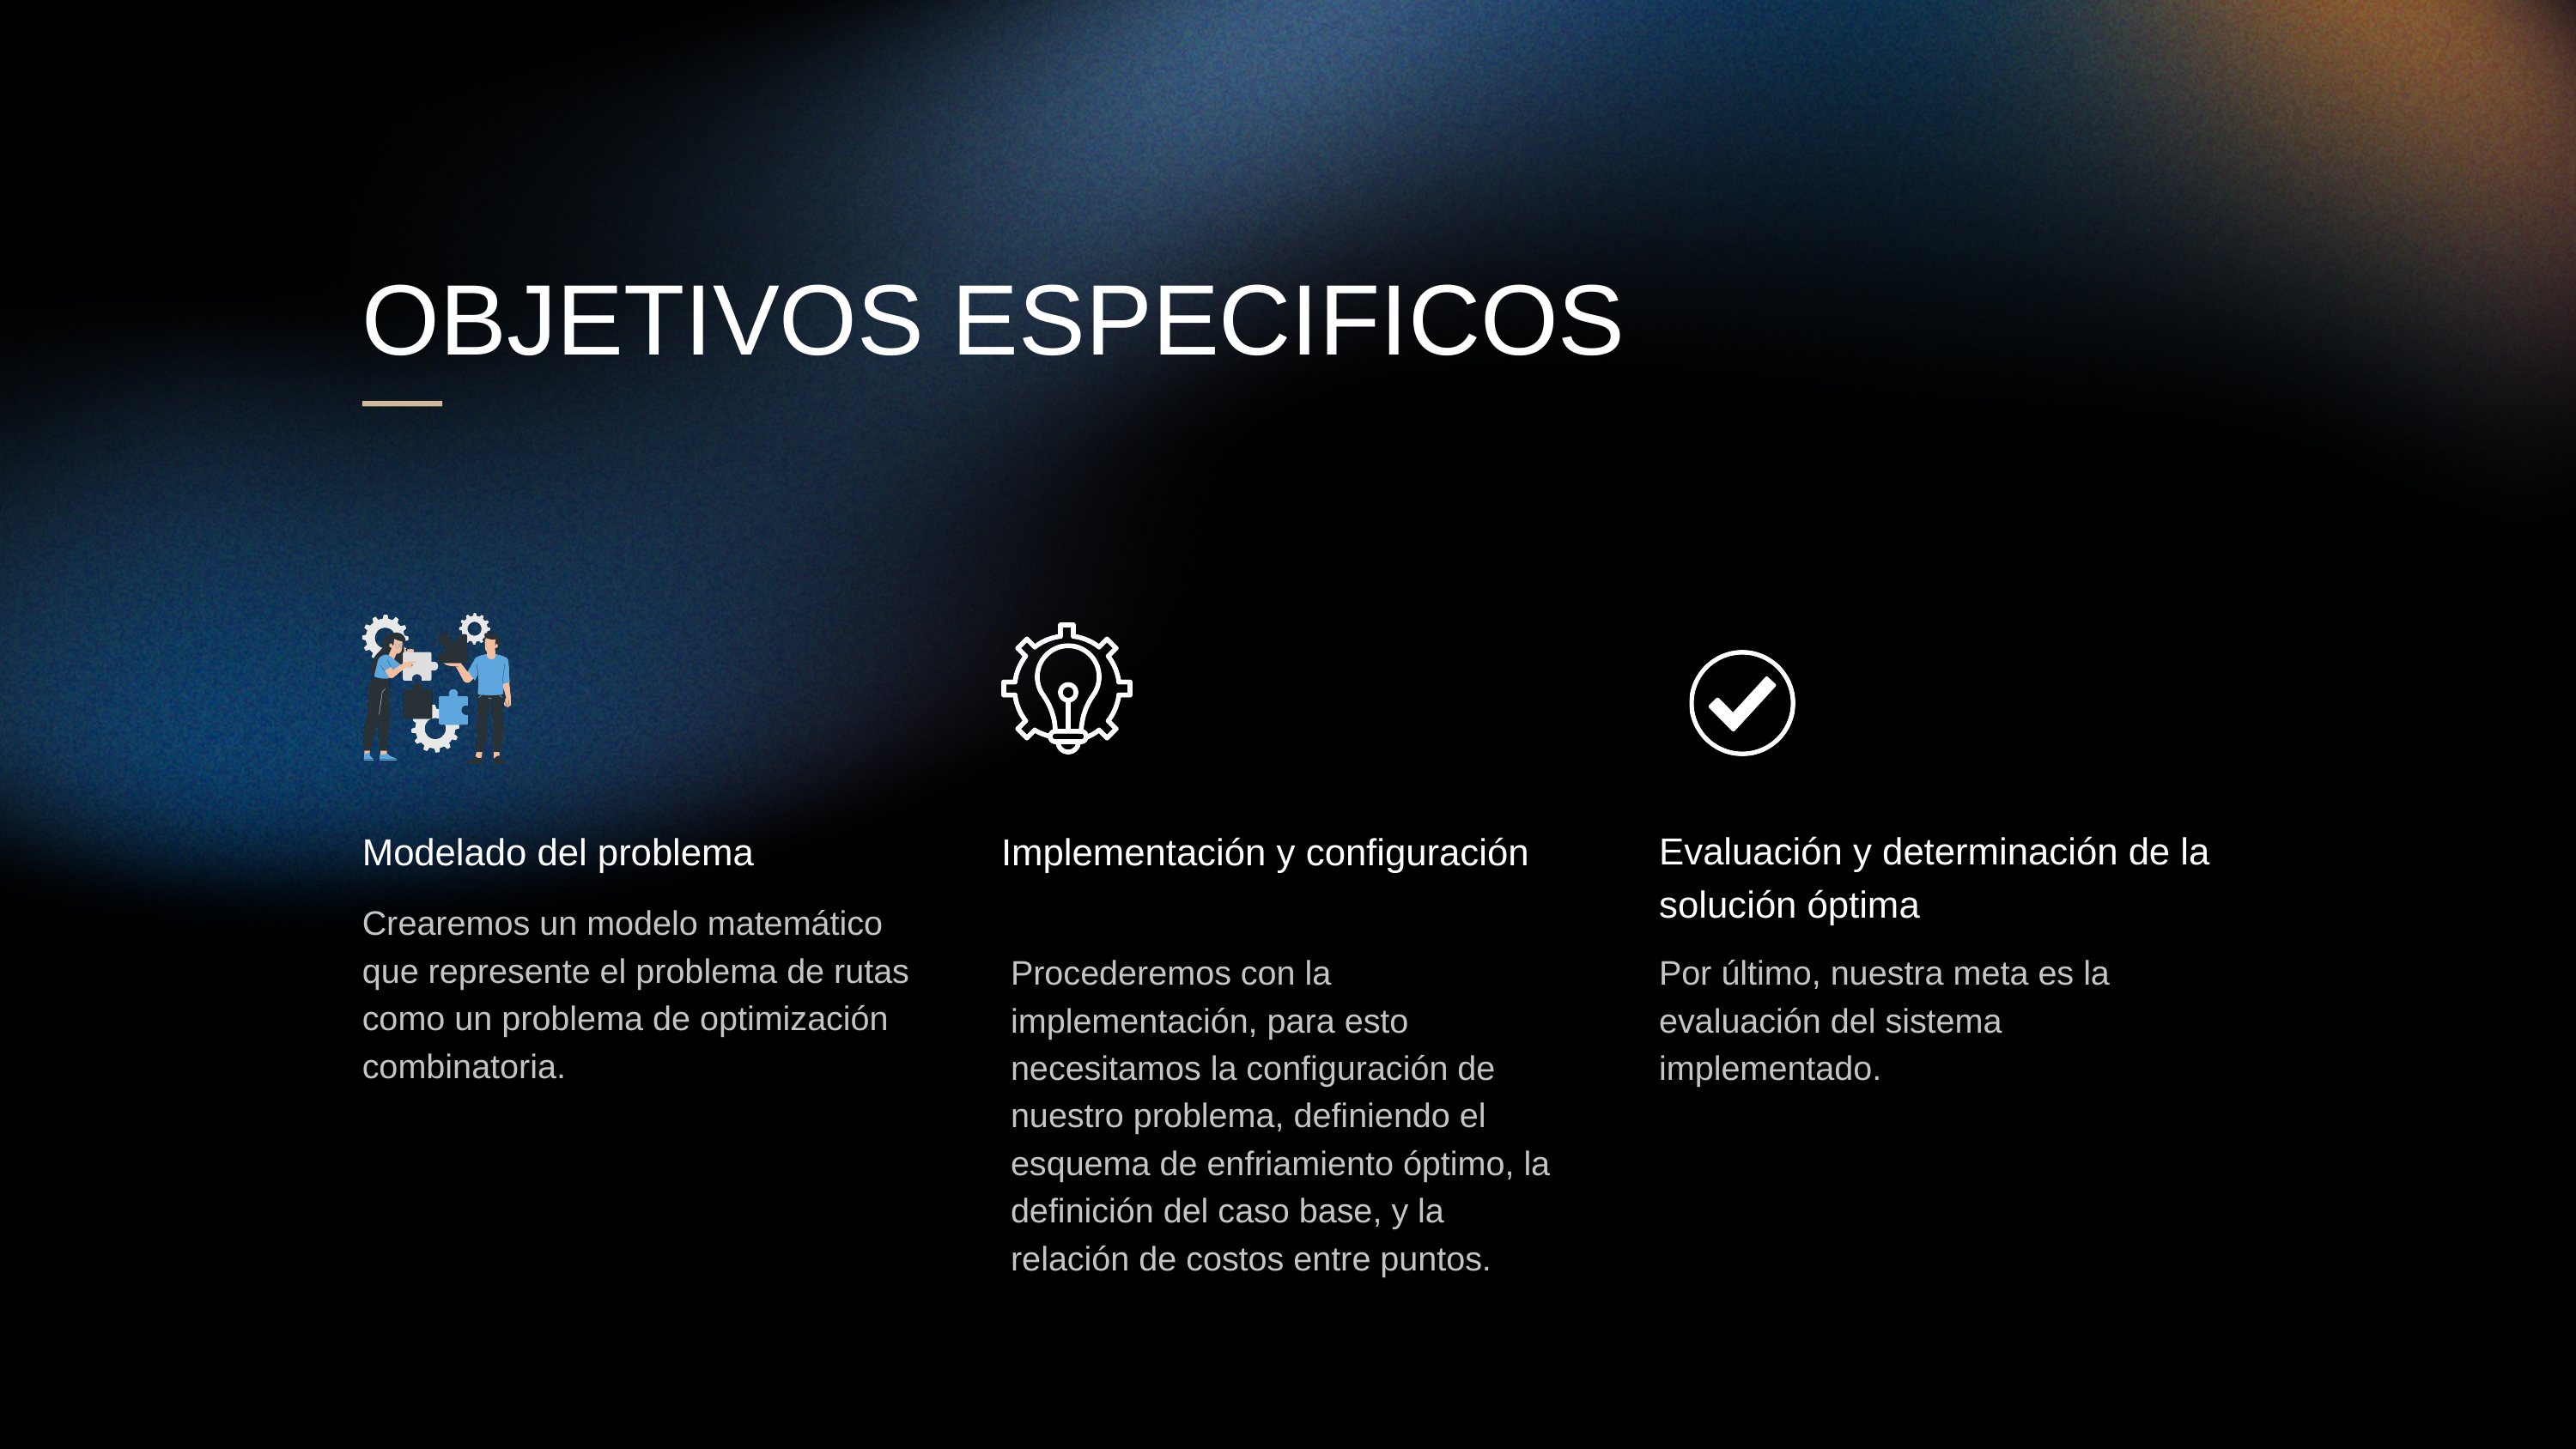

OBJETIVOS ESPECIFICOS

Modelado del problema
Implementación y configuración
Evaluación y determinación de la solución óptima
Crearemos un modelo matemático que represente el problema de rutas como un problema de optimización combinatoria.
Procederemos con la implementación, para esto necesitamos la configuración de nuestro problema, definiendo el esquema de enfriamiento óptimo, la definición del caso base, y la relación de costos entre puntos.

Por último, nuestra meta es la evaluación del sistema implementado.